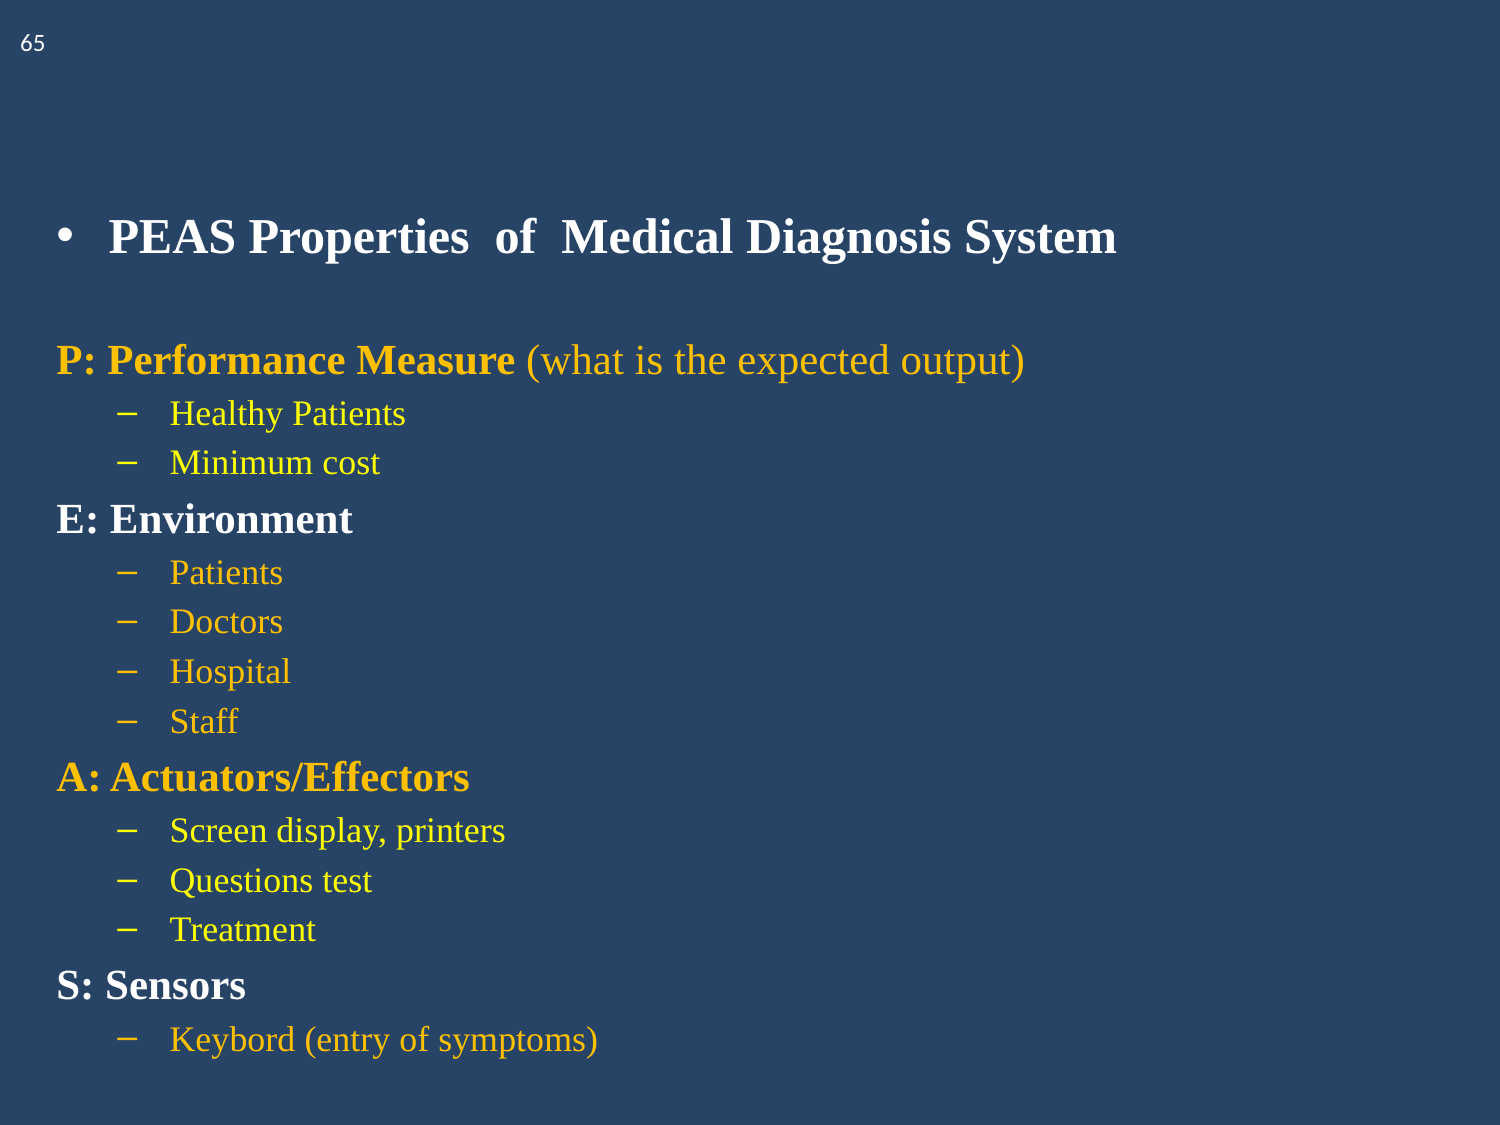

65
PEAS Properties  of  Medical Diagnosis System

P: Performance Measure (what is the expected output)
Healthy Patients
Minimum cost
E: Environment
Patients
Doctors
Hospital
Staff
A: Actuators/Effectors
Screen display, printers
Questions test
Treatment
S: Sensors
Keybord (entry of symptoms)